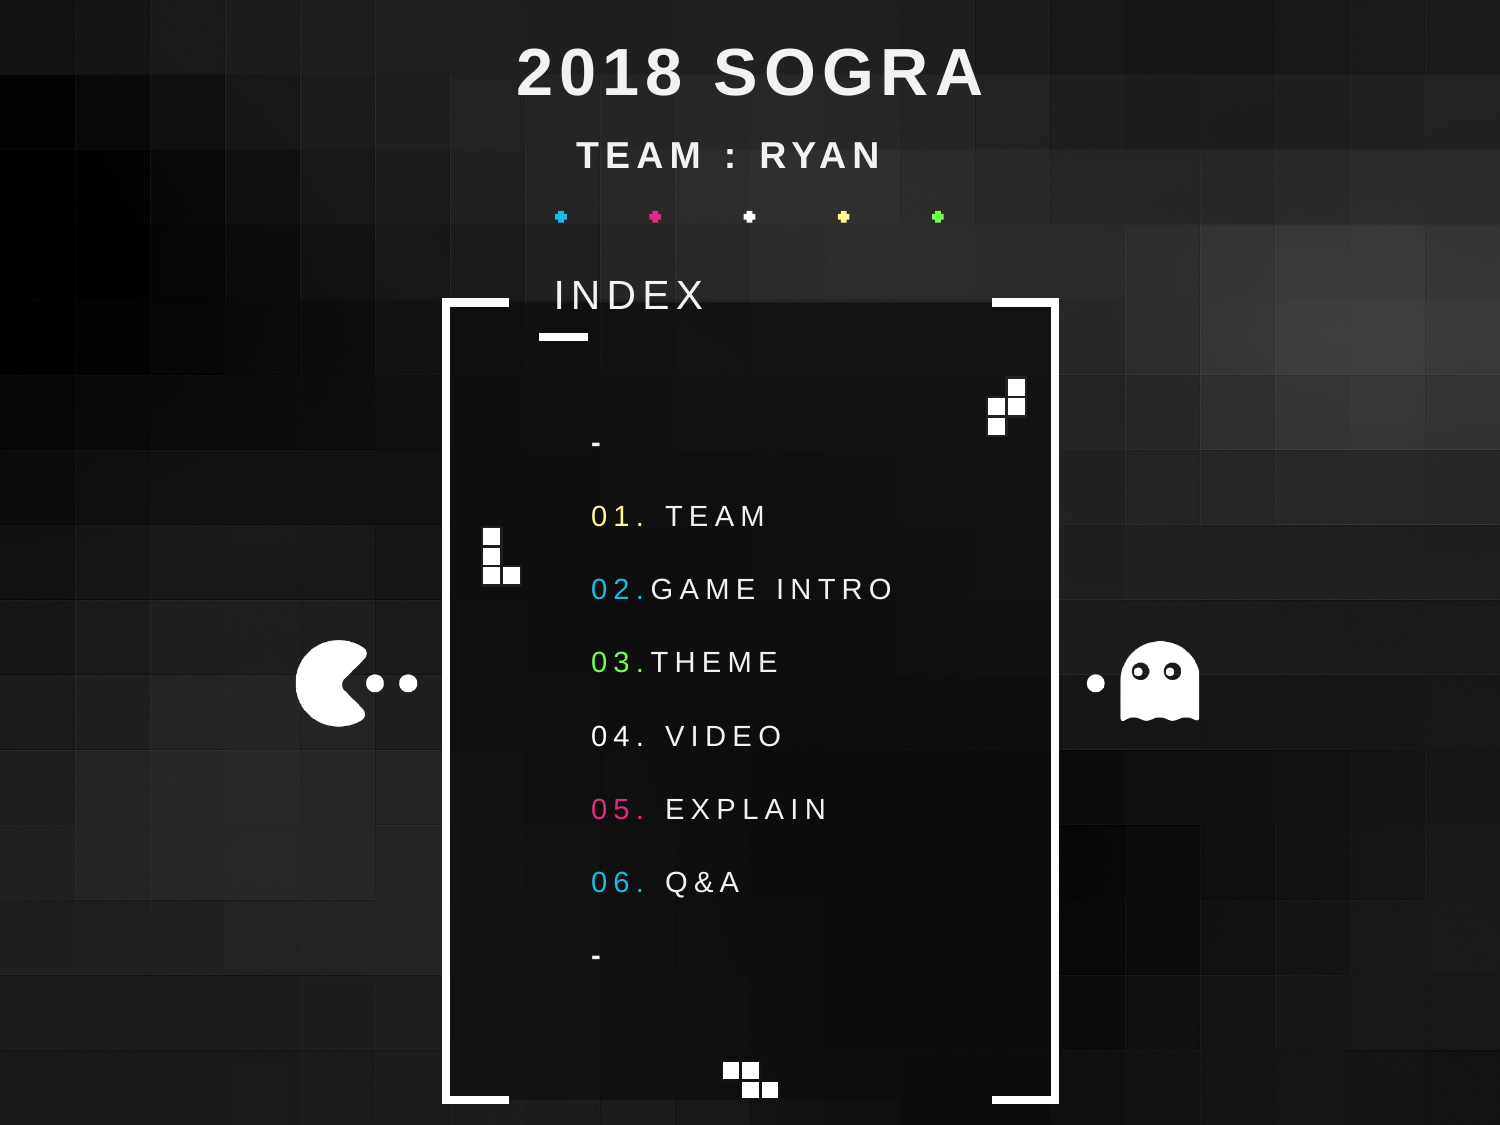

2018 SOGRA
TEAM : RYAN
INDEX

-
01. TEAM
02.GAME INTRO
03.THEME
04. VIDEO
05. EXPLAIN
06. Q&A
-